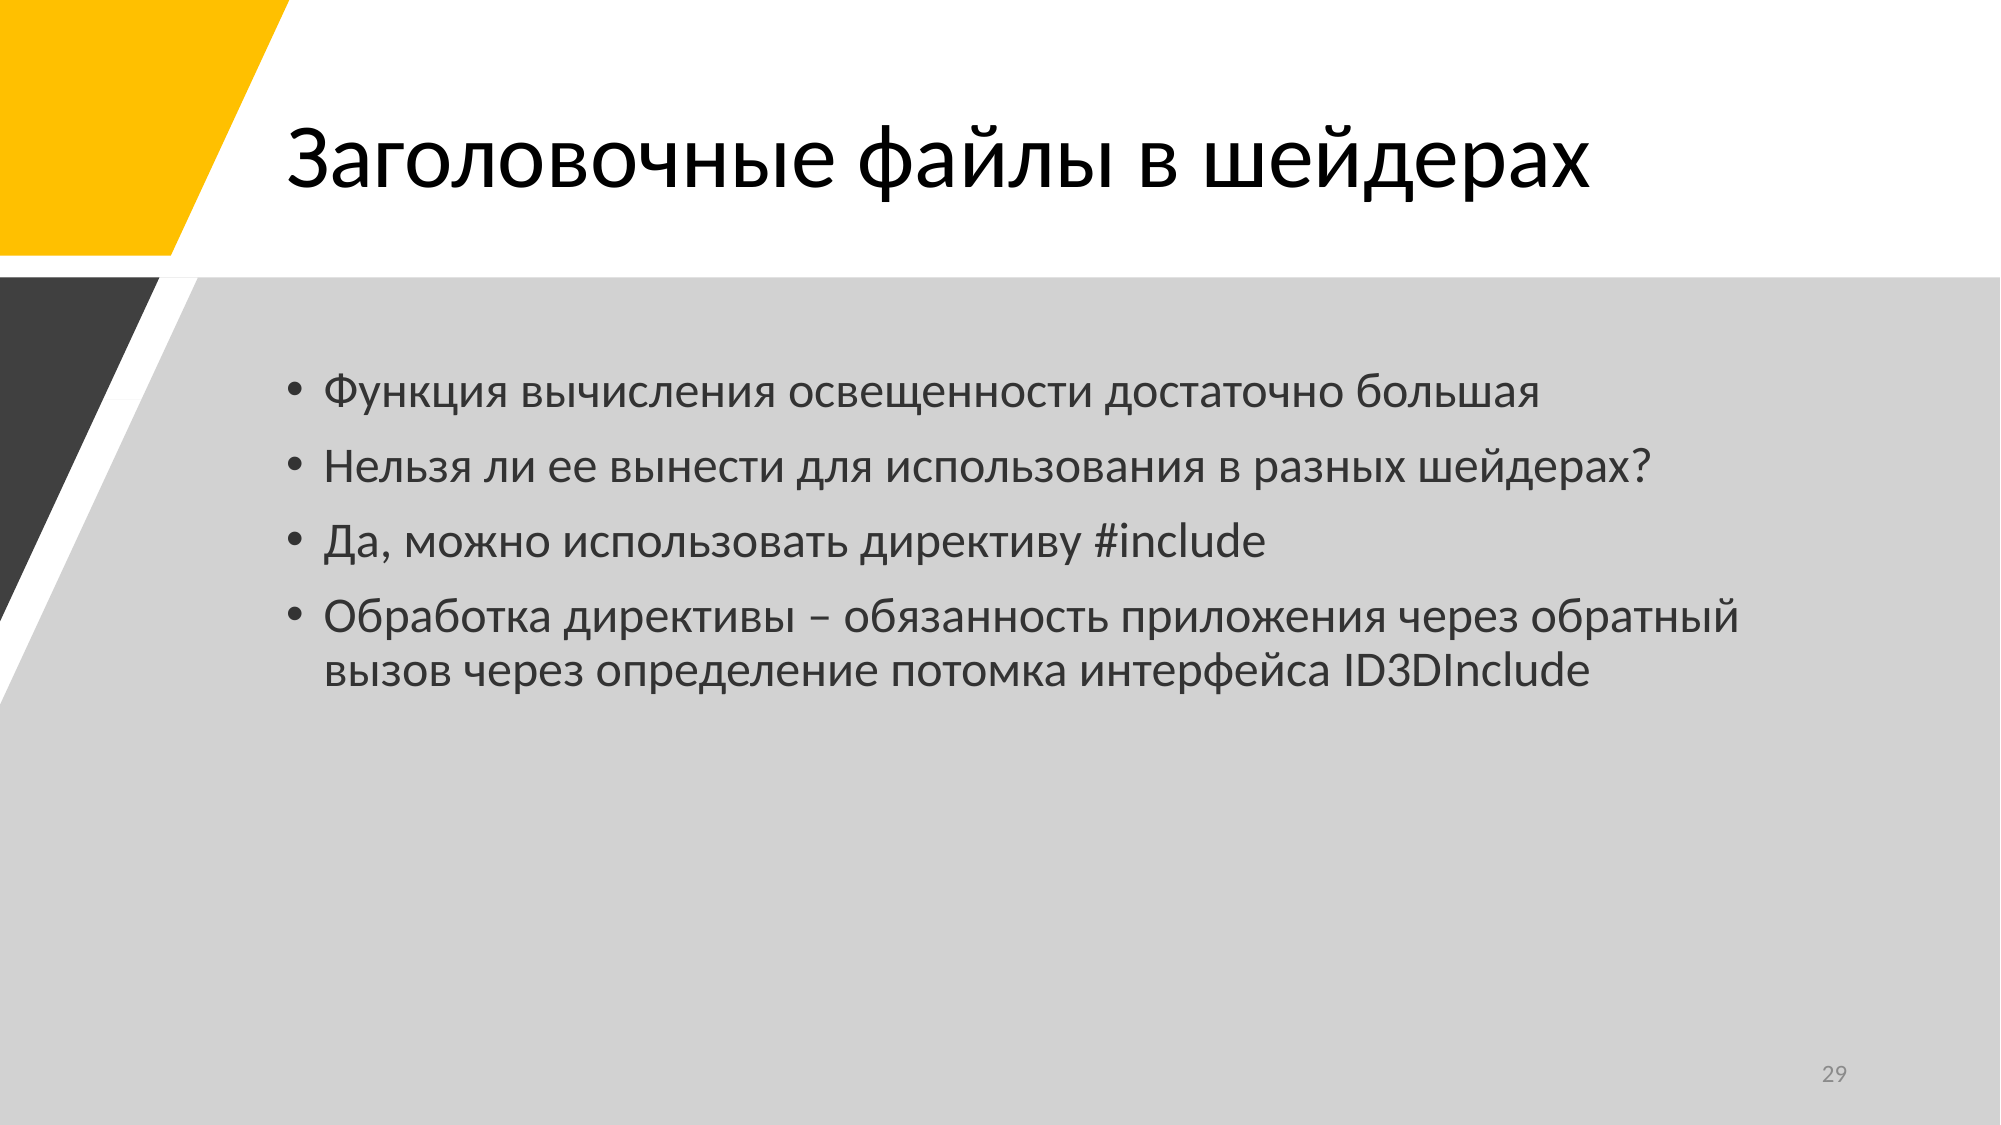

# Заголовочные файлы в шейдерах

Функция вычисления освещенности достаточно большая
Нельзя ли ее вынести для использования в разных шейдерах?
Да, можно использовать директиву #include
Обработка директивы – обязанность приложения через обратный вызов через определение потомка интерфейса ID3DInclude
29